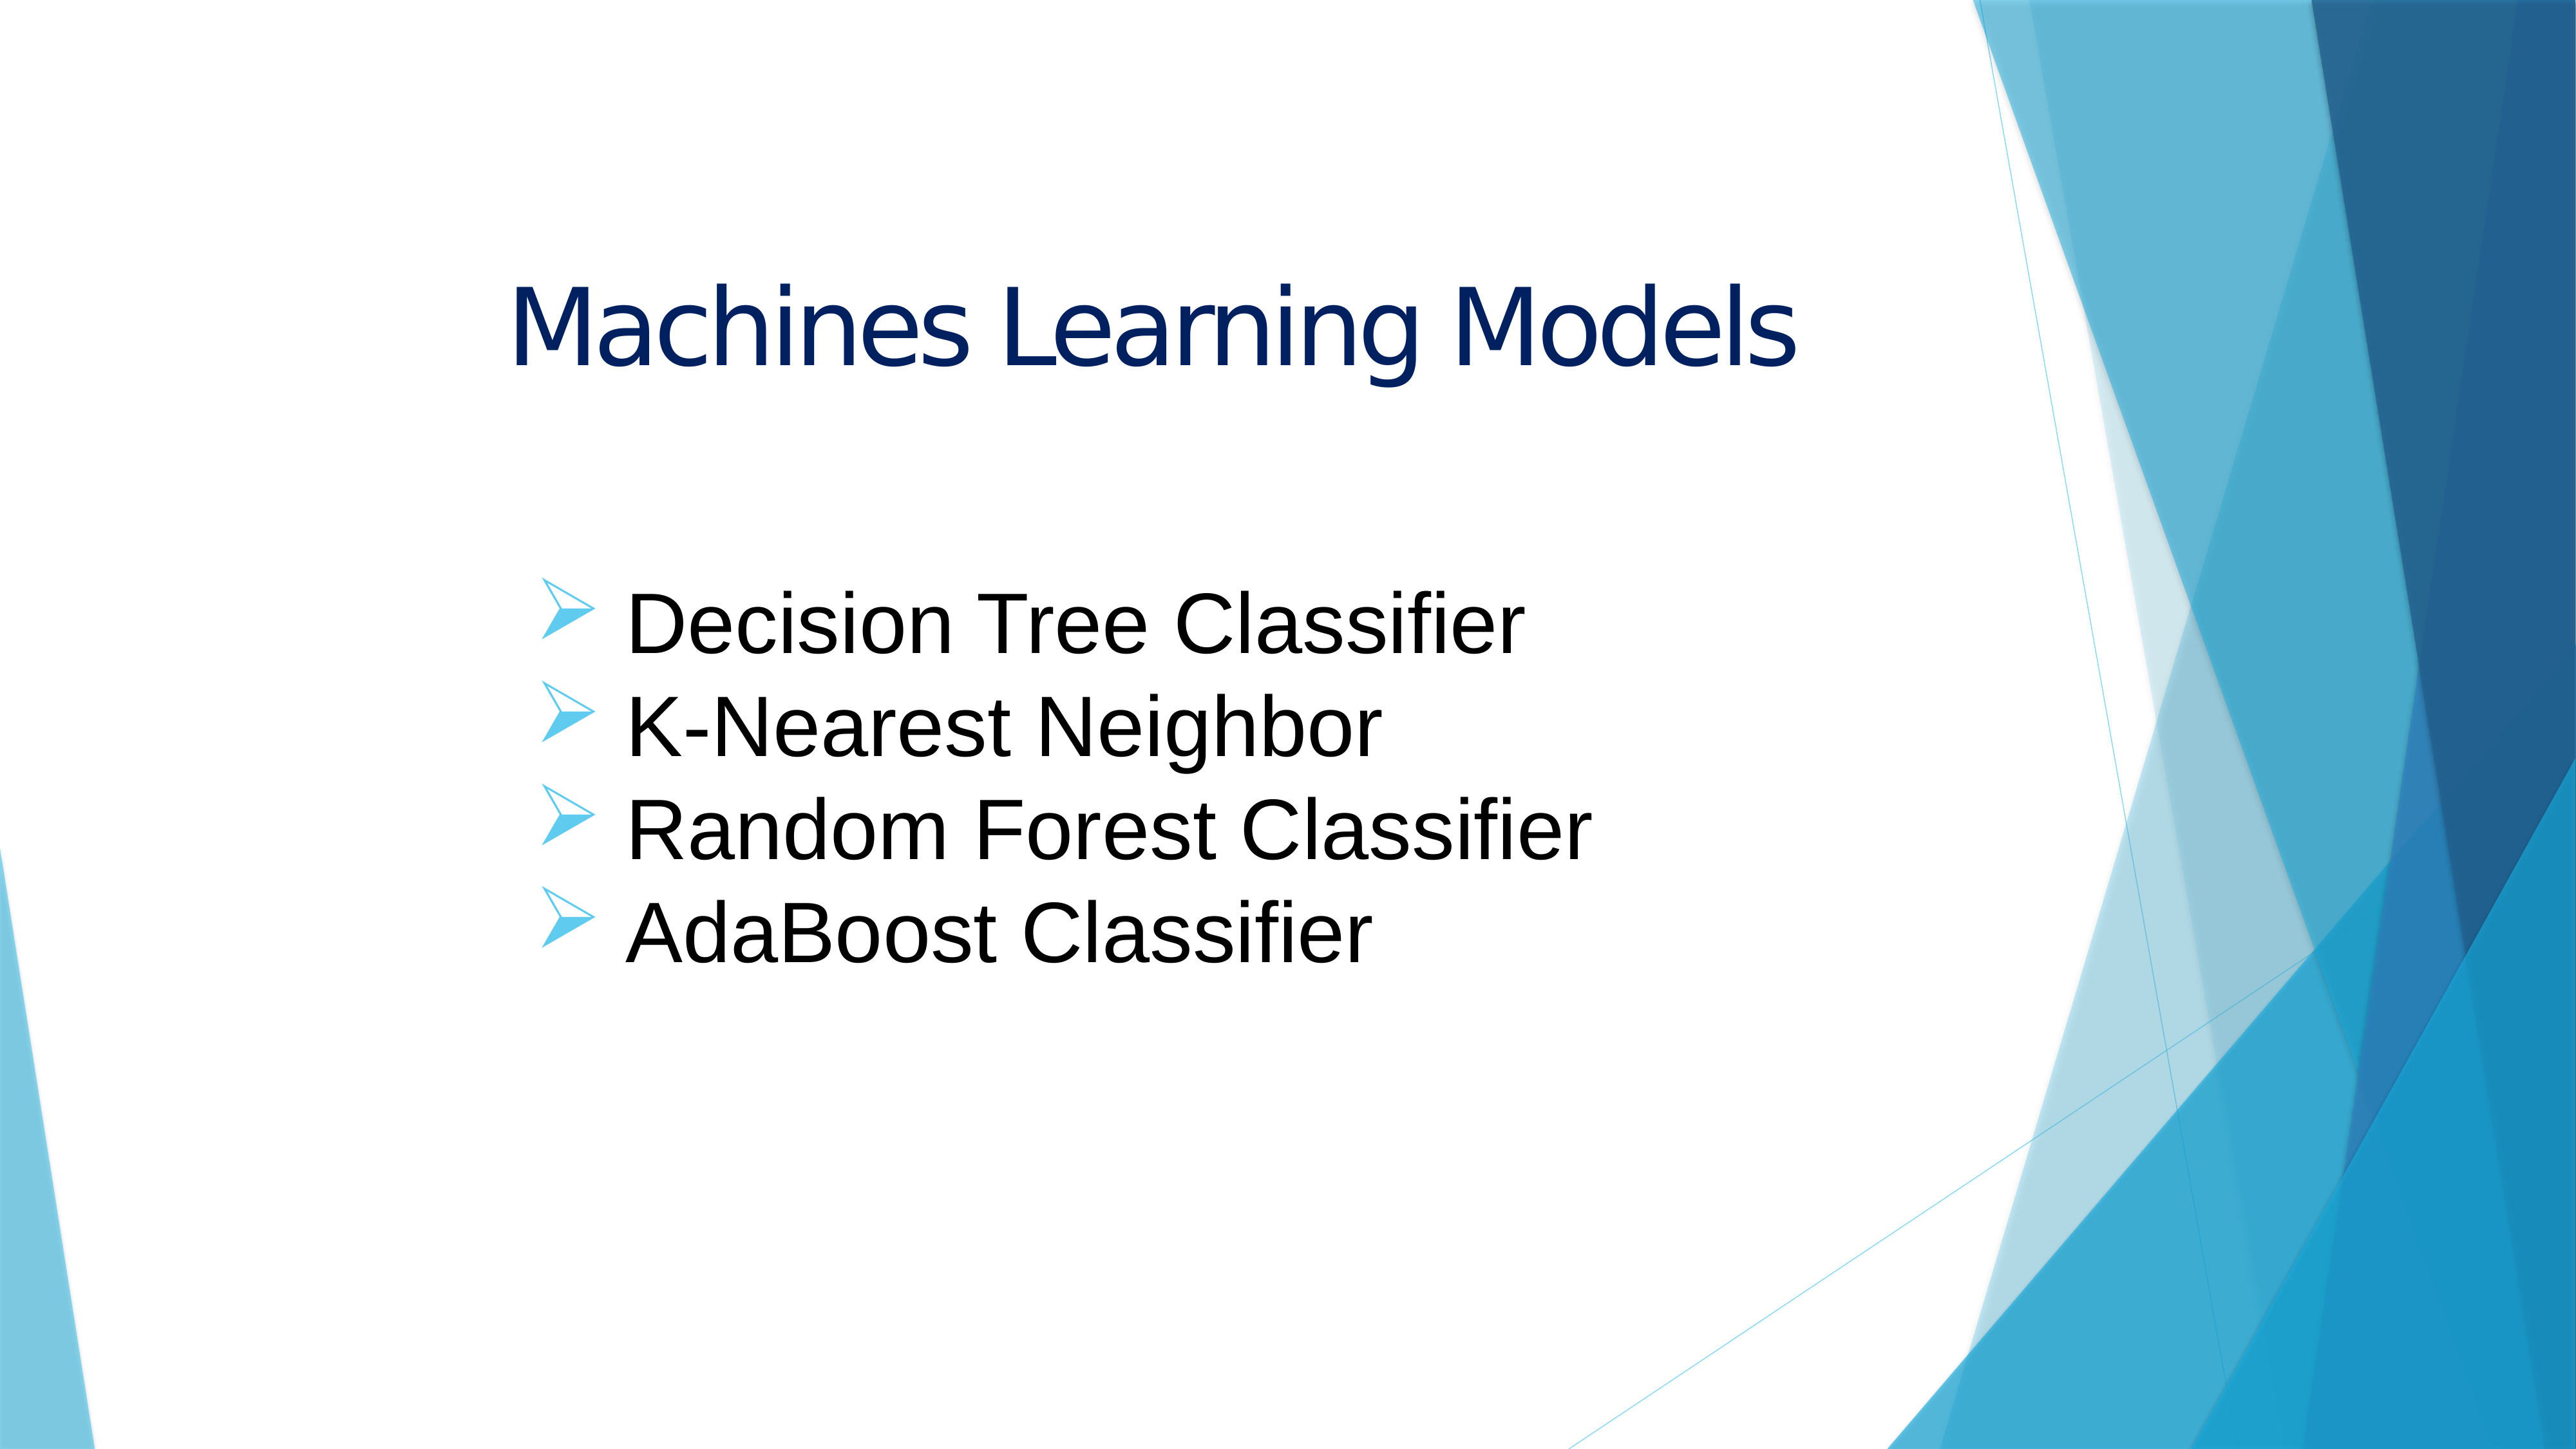

# Machines Learning Models
Decision Tree Classifier
K-Nearest Neighbor
Random Forest Classifier
AdaBoost Classifier